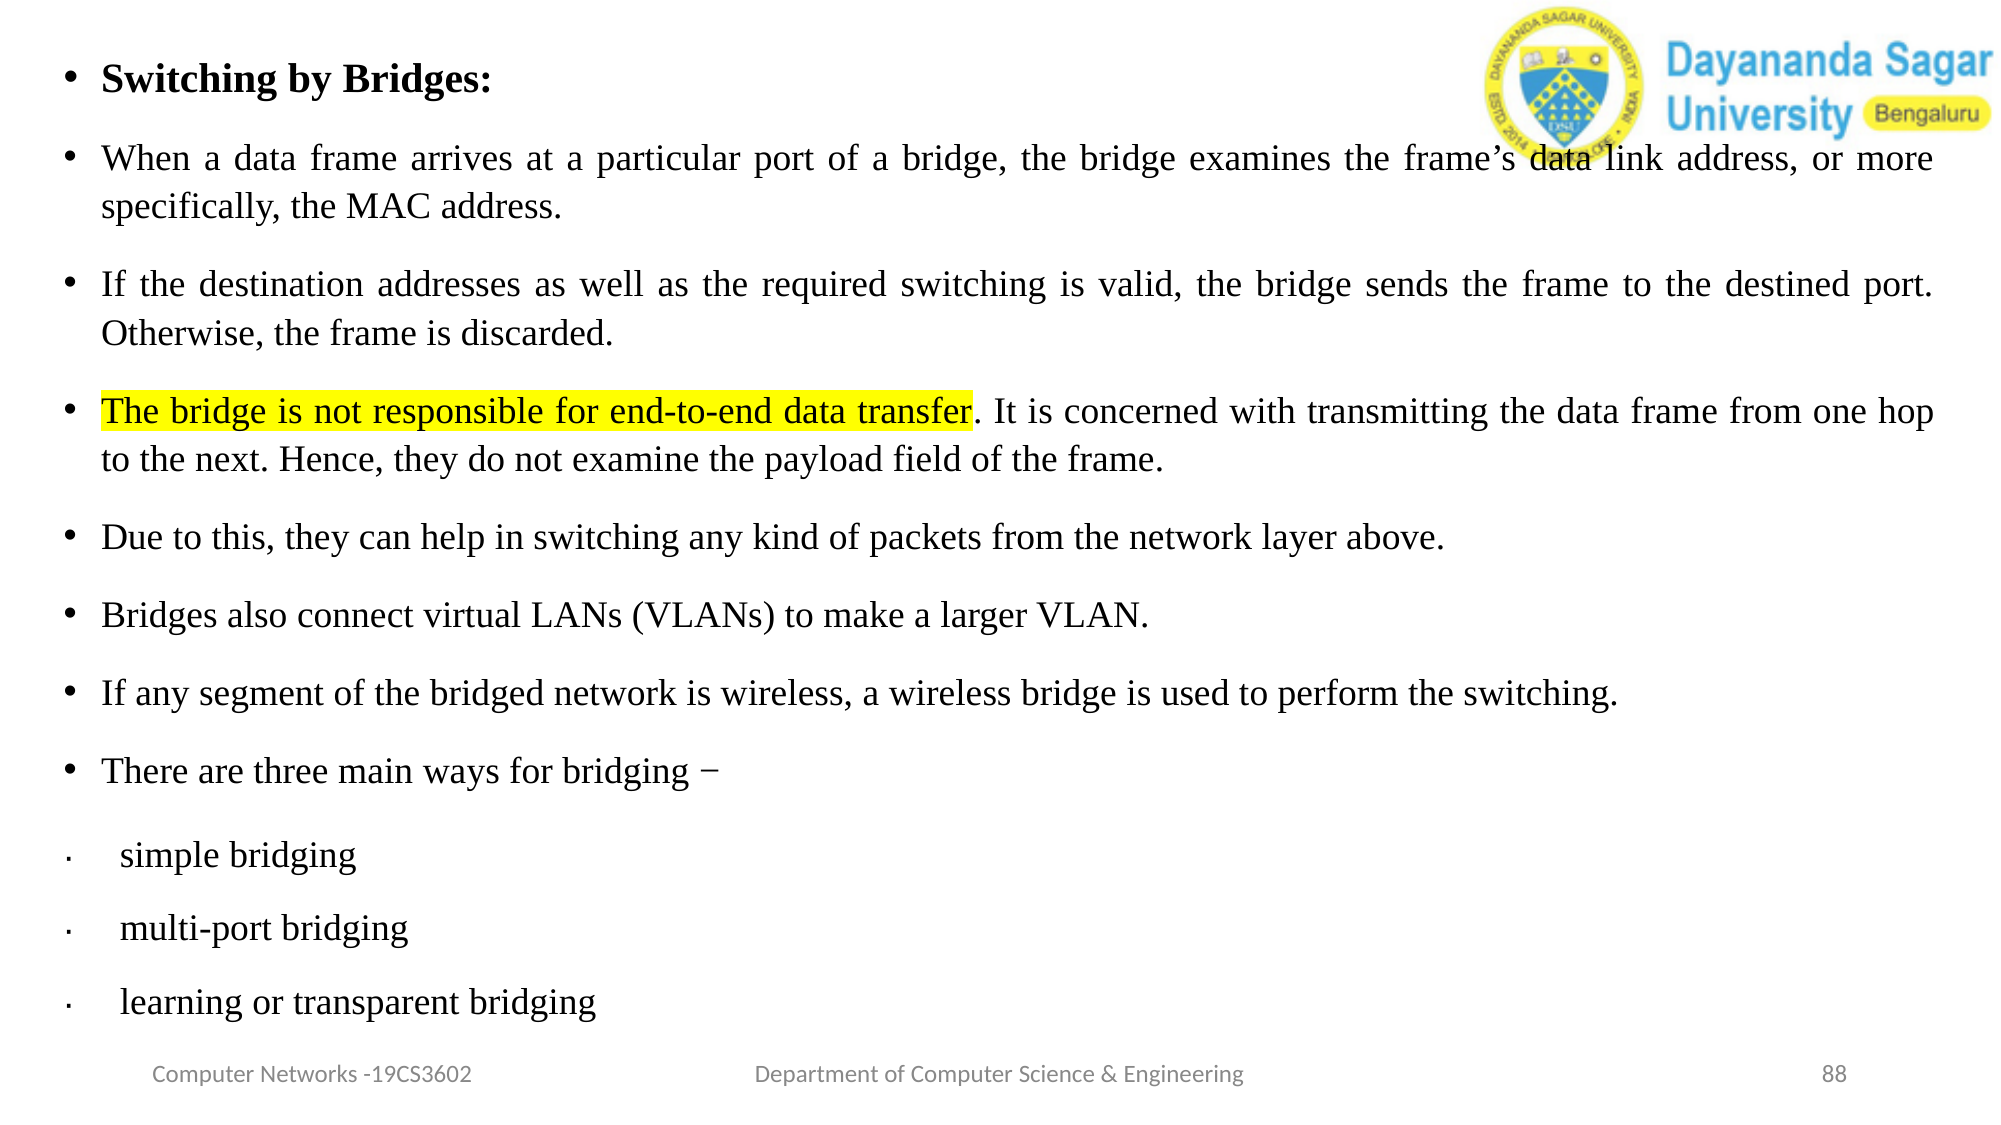

Switching by Bridges:
When a data frame arrives at a particular port of a bridge, the bridge examines the frame’s data link address, or more specifically, the MAC address.
If the destination addresses as well as the required switching is valid, the bridge sends the frame to the destined port. Otherwise, the frame is discarded.
The bridge is not responsible for end-to-end data transfer. It is concerned with transmitting the data frame from one hop to the next. Hence, they do not examine the payload field of the frame.
Due to this, they can help in switching any kind of packets from the network layer above.
Bridges also connect virtual LANs (VLANs) to make a larger VLAN.
If any segment of the bridged network is wireless, a wireless bridge is used to perform the switching.
There are three main ways for bridging −
simple bridging
multi-port bridging
learning or transparent bridging

Computer Networks -19CS3602
Department of Computer Science & Engineering
88